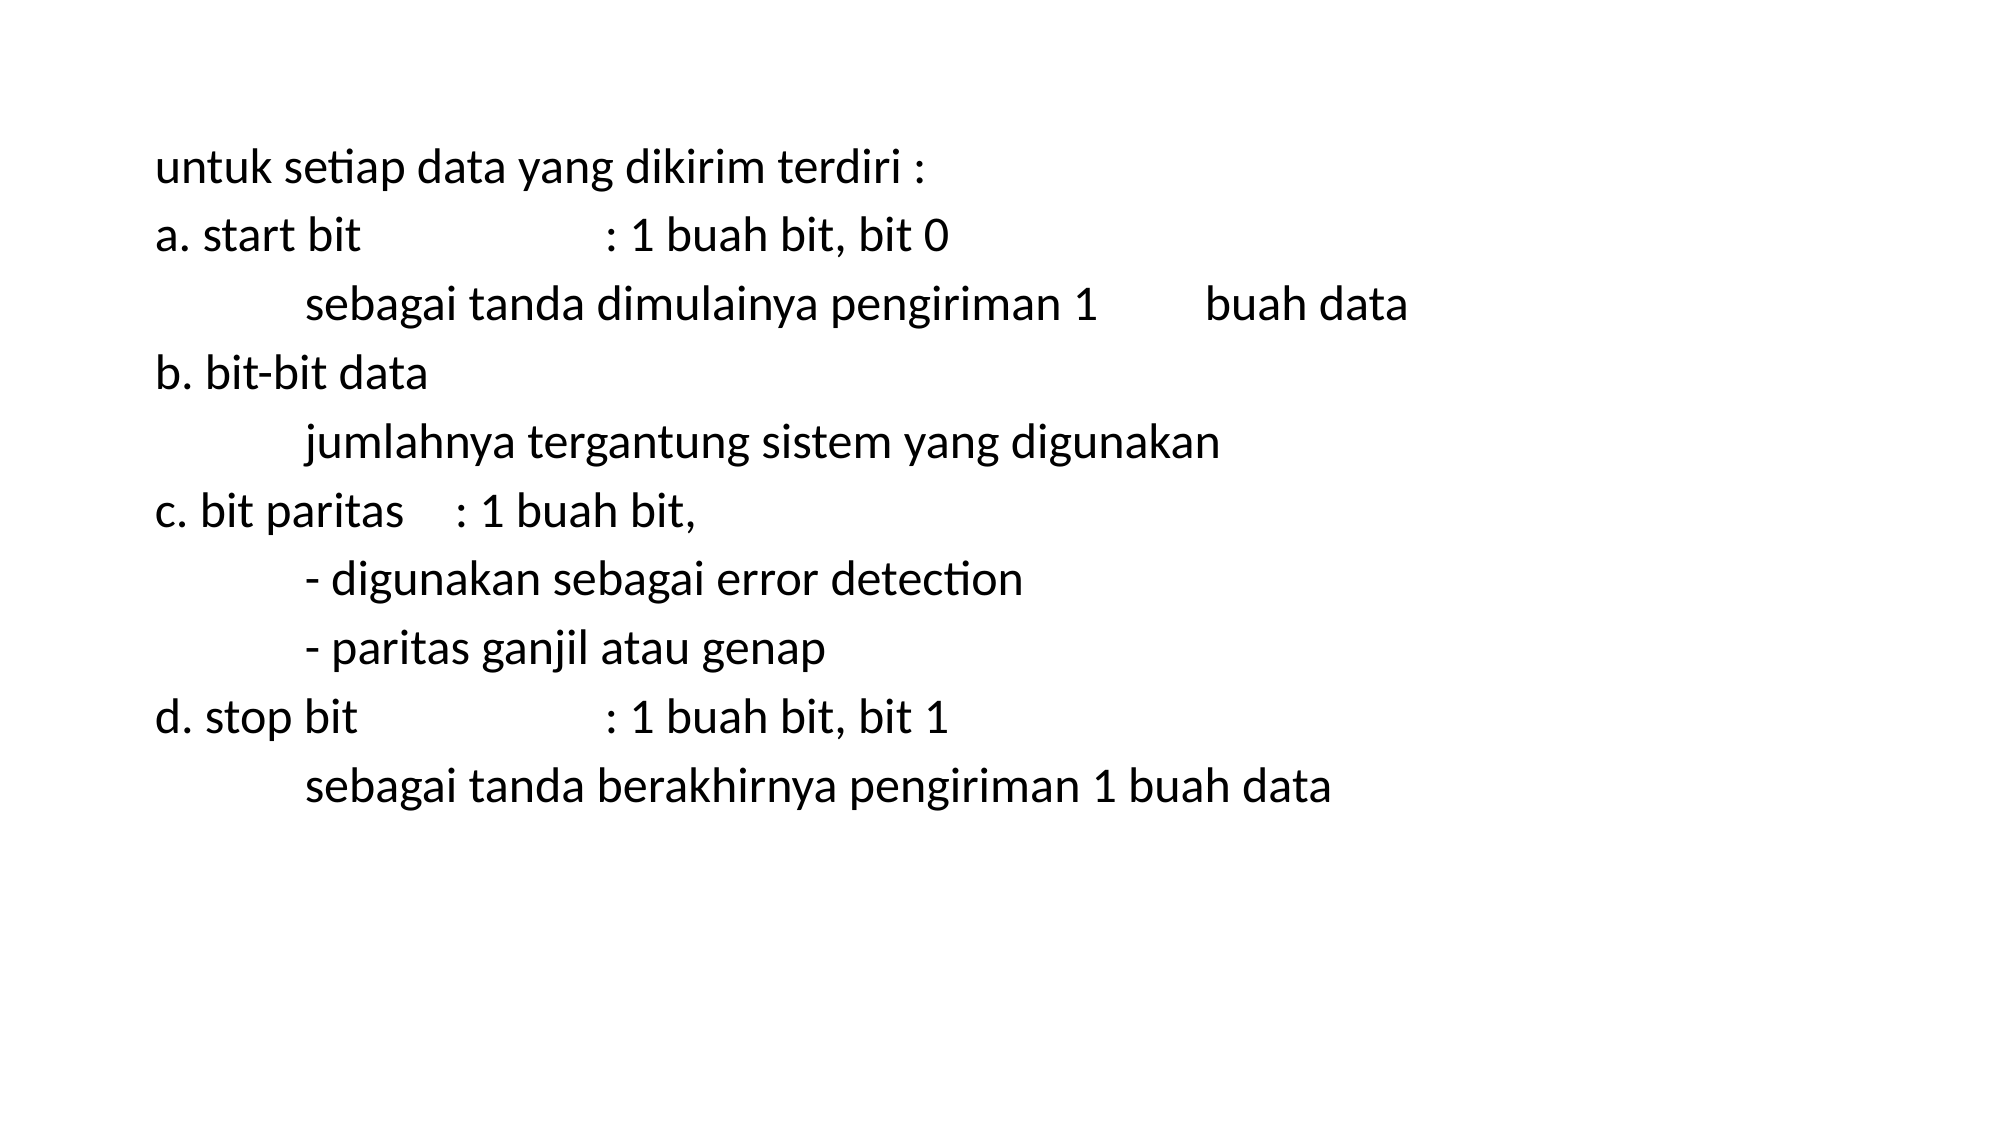

untuk setiap data yang dikirim terdiri :
	a. start bit		: 1 buah bit, bit 0
		sebagai tanda dimulainya pengiriman 1 	buah data
	b. bit-bit data
		jumlahnya tergantung sistem yang digunakan
	c. bit paritas	: 1 buah bit,
		- digunakan sebagai error detection
		- paritas ganjil atau genap
	d. stop bit		: 1 buah bit, bit 1
		sebagai tanda berakhirnya pengiriman 1 buah data